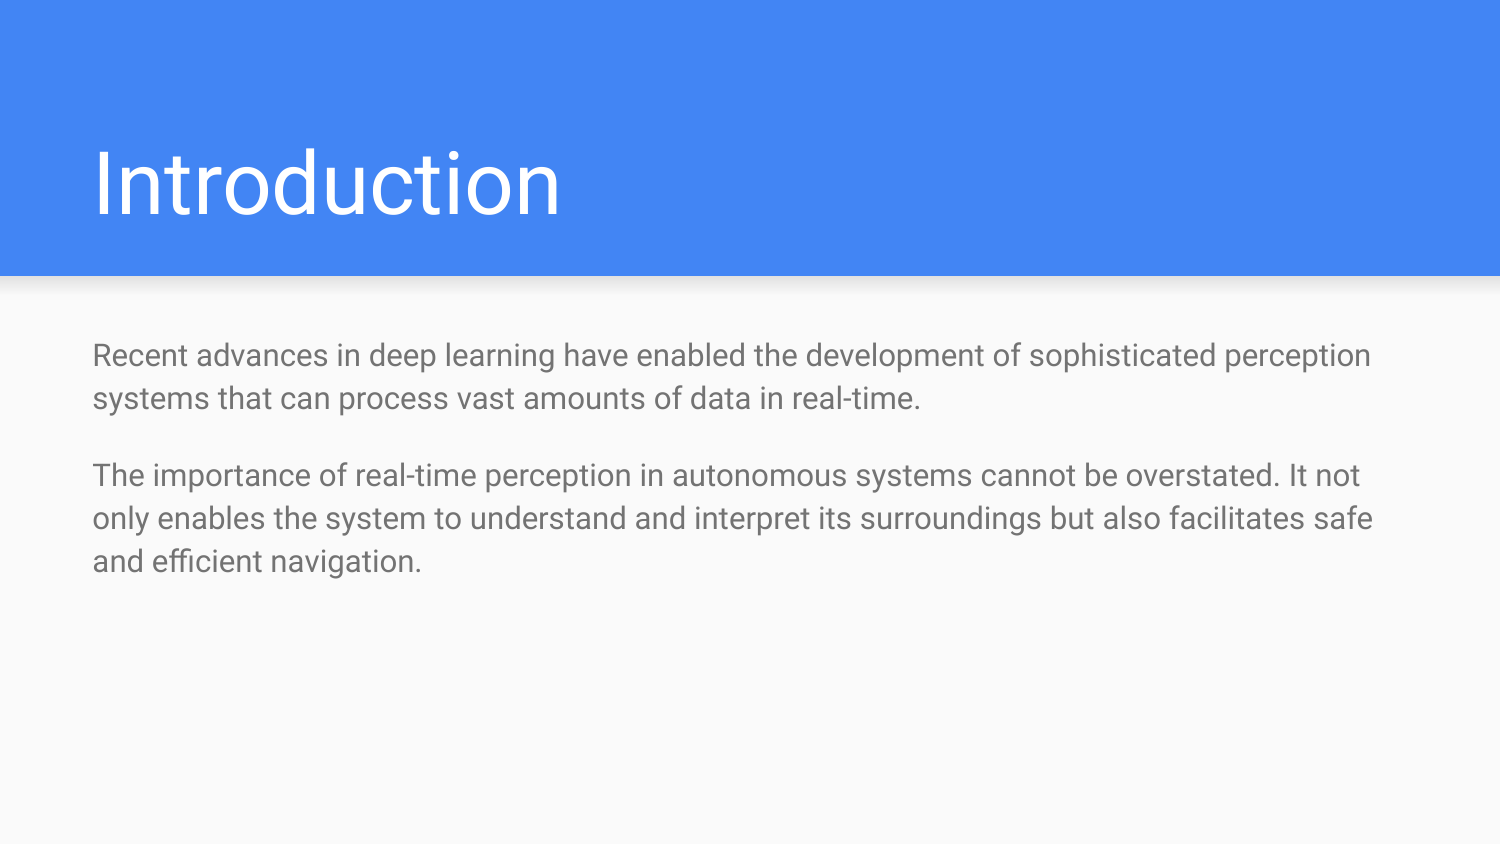

# Introduction
Recent advances in deep learning have enabled the development of sophisticated perception systems that can process vast amounts of data in real-time.
The importance of real-time perception in autonomous systems cannot be overstated. It not only enables the system to understand and interpret its surroundings but also facilitates safe and efficient navigation.